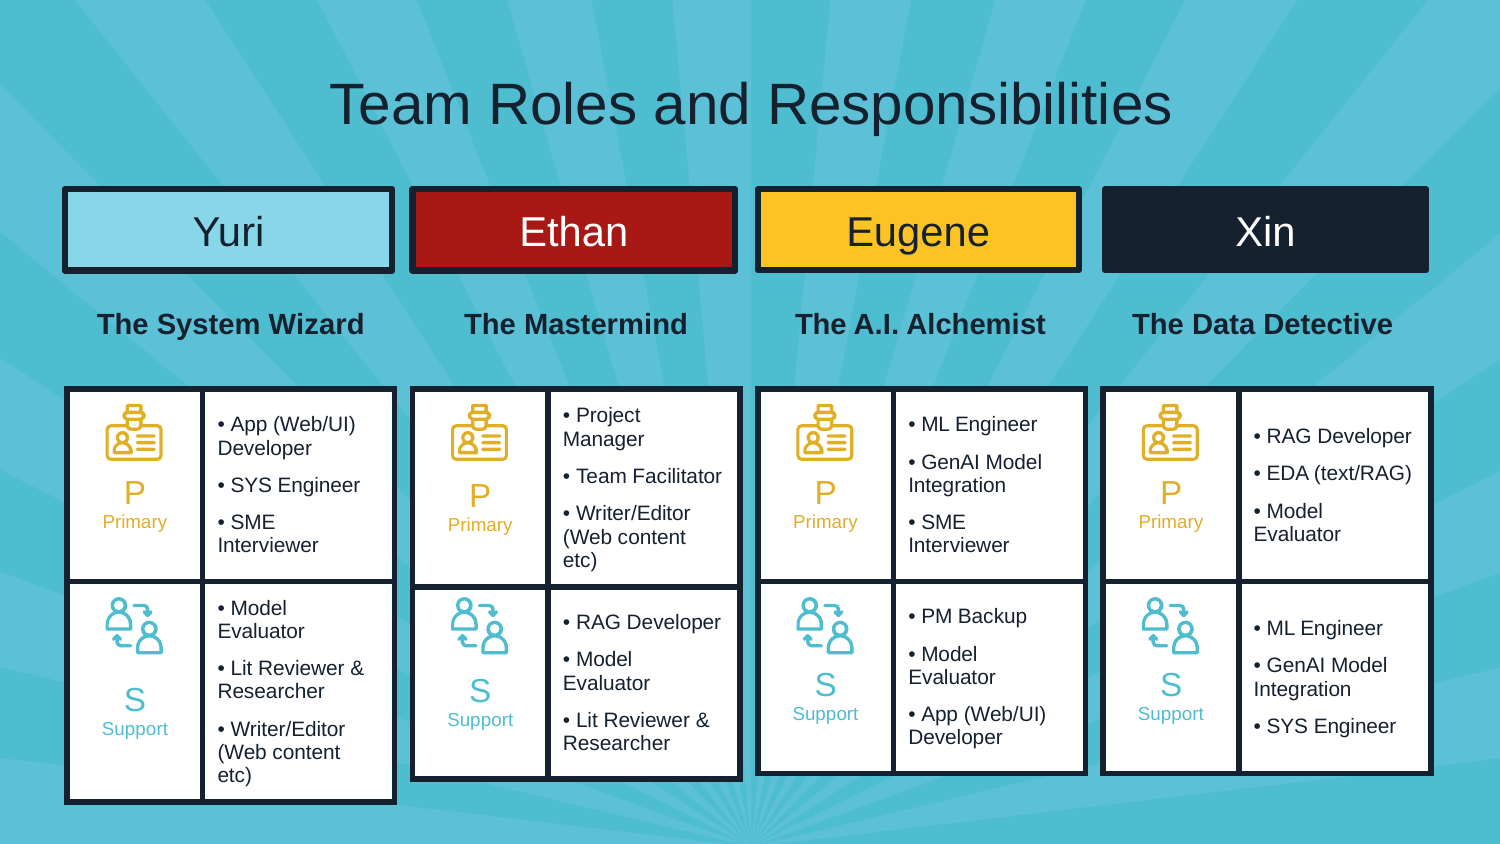

# Team Roles and Responsibilities
Yuri
Ethan
Eugene
Xin
The Data Detective
The Mastermind
The System Wizard
The A.I. Alchemist
| P Primary | • App (Web/UI) Developer • SYS Engineer • SME Interviewer |
| --- | --- |
| S Support | • Model Evaluator • Lit Reviewer & Researcher • Writer/Editor (Web content etc) |
| P Primary | • Project Manager • Team Facilitator • Writer/Editor (Web content etc) |
| --- | --- |
| S Support | • RAG Developer • Model Evaluator • Lit Reviewer & Researcher |
| P Primary | • ML Engineer • GenAI Model Integration • SME Interviewer |
| --- | --- |
| S Support | • PM Backup • Model Evaluator • App (Web/UI) Developer |
| P Primary | • RAG Developer • EDA (text/RAG) • Model Evaluator |
| --- | --- |
| S Support | • ML Engineer • GenAI Model Integration • SYS Engineer |